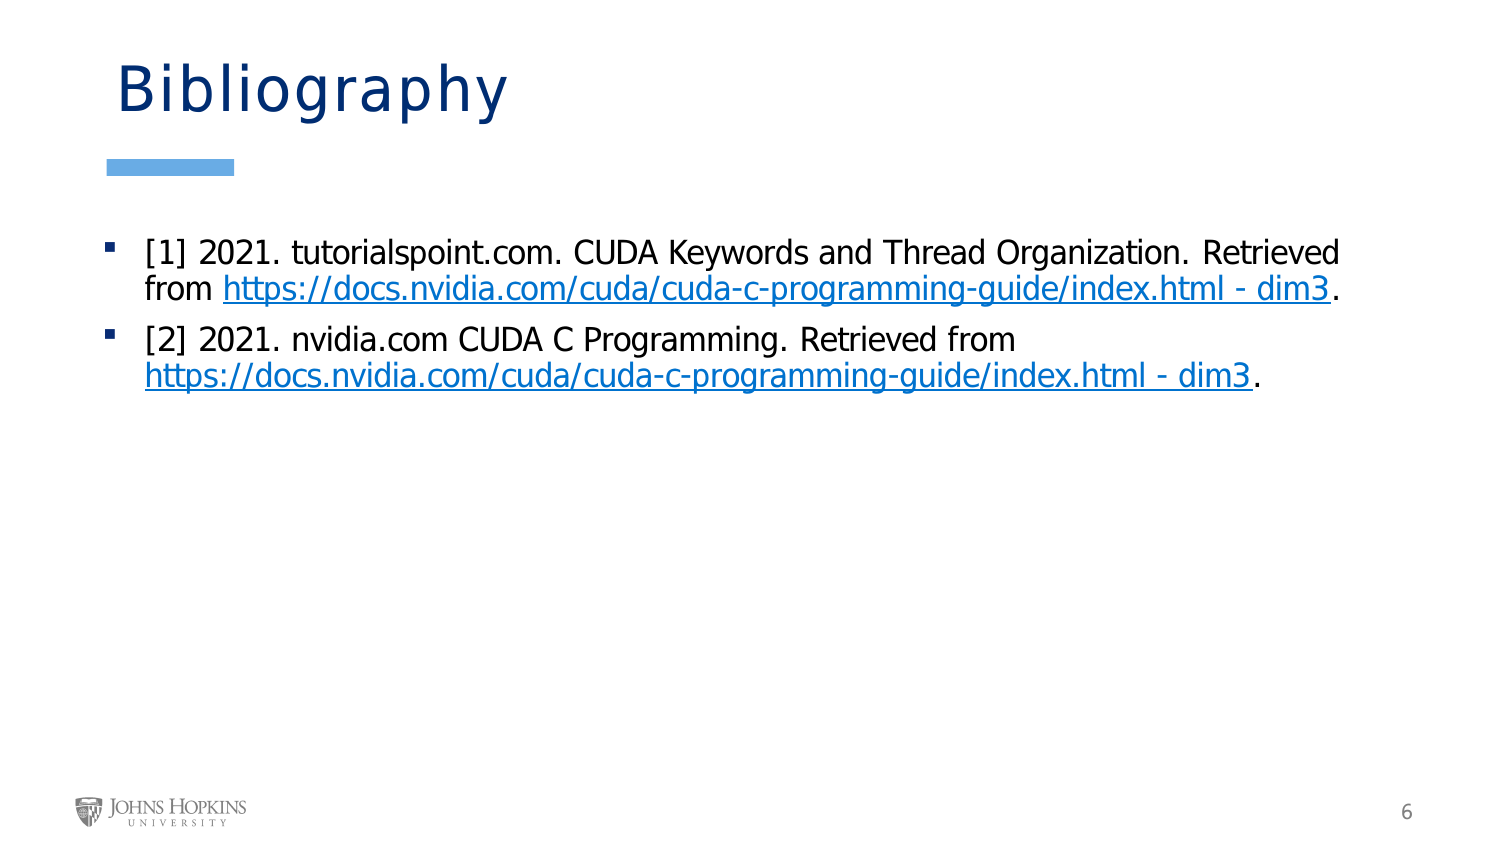

Bibliography
[1] 2021. tutorialspoint.com. CUDA Keywords and Thread Organization. Retrieved from https://docs.nvidia.com/cuda/cuda-c-programming-guide/index.html - dim3.
[2] 2021. nvidia.com CUDA C Programming. Retrieved from https://docs.nvidia.com/cuda/cuda-c-programming-guide/index.html - dim3.